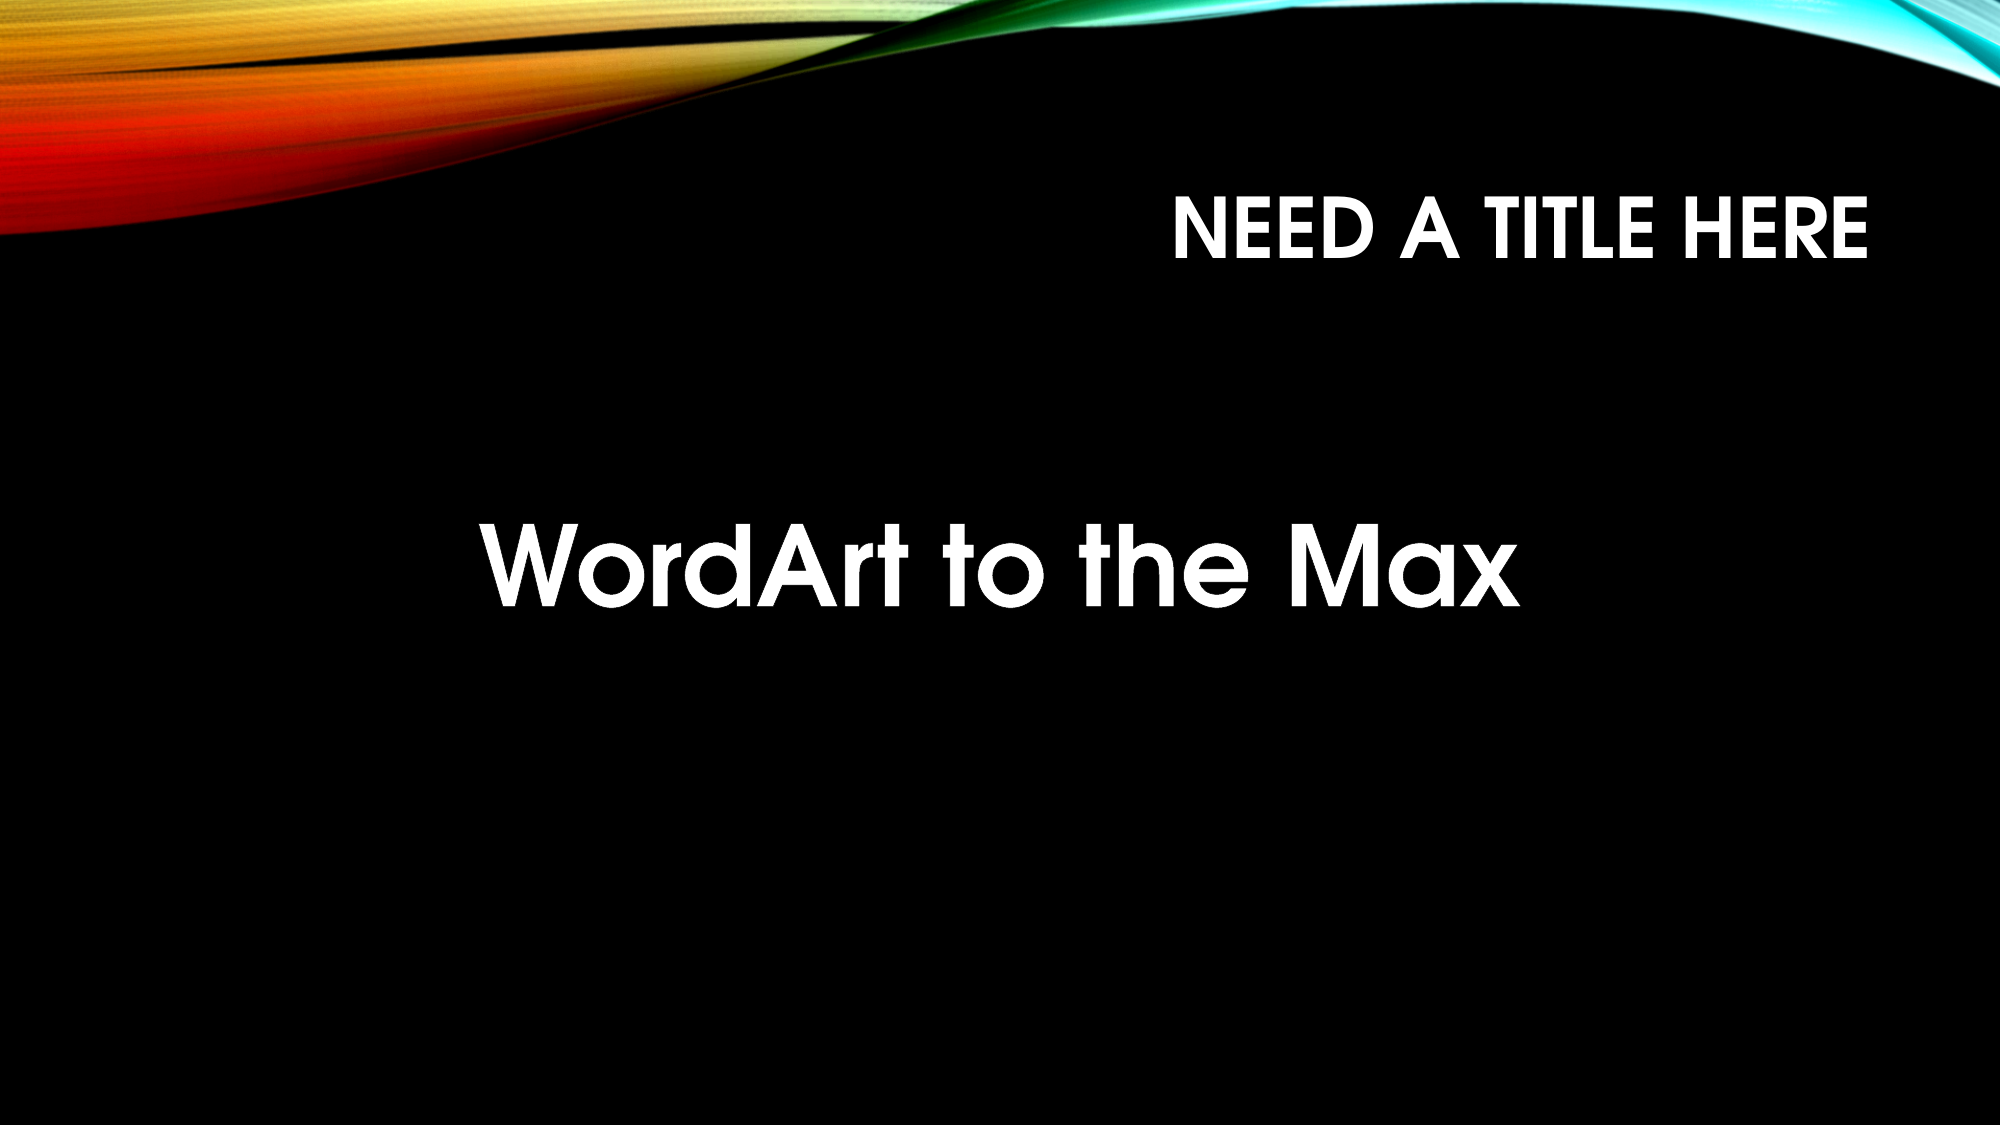

# Need a title here

WordArt to the Max